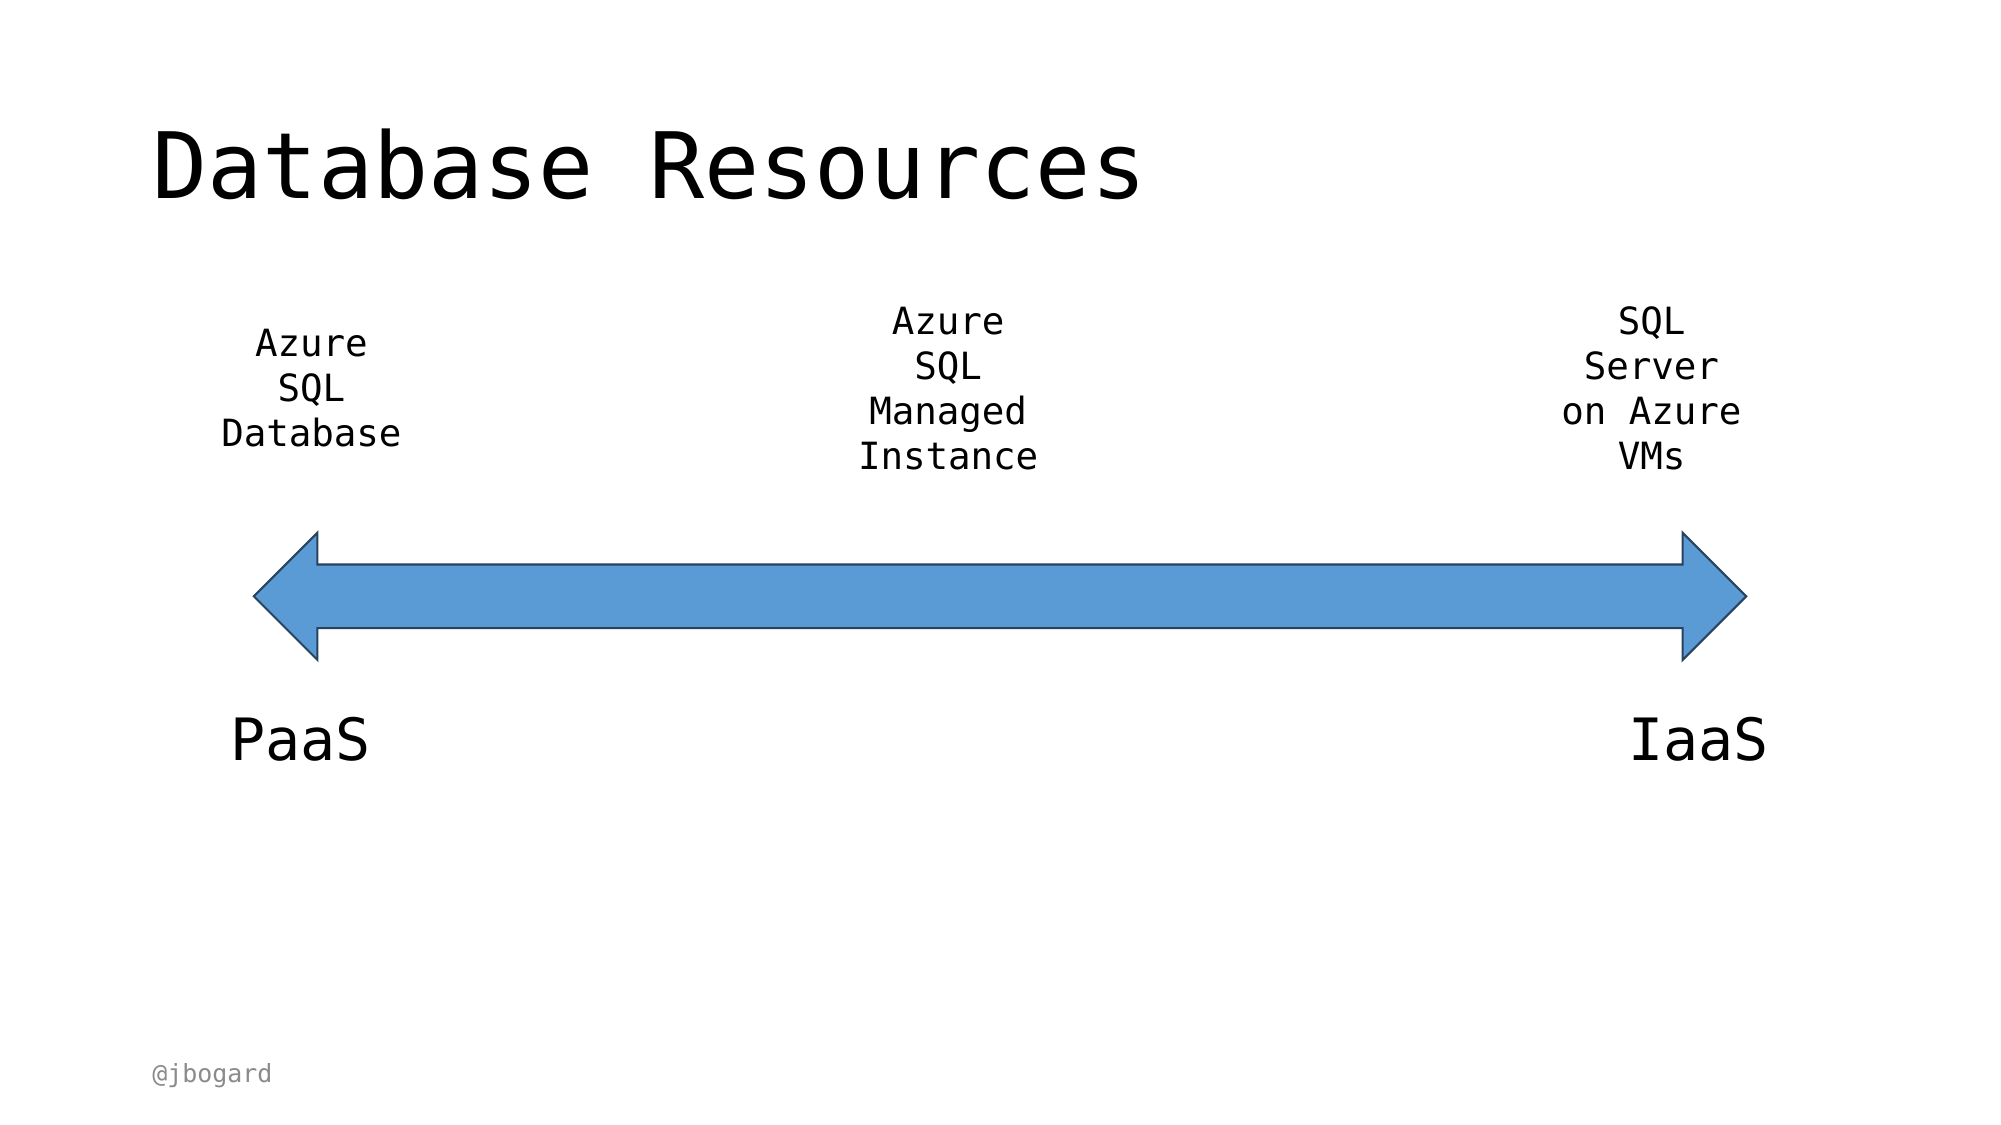

# Database Resources
Azure SQL Managed Instance
SQL Server on Azure VMs
Azure SQL Database

PaaS
IaaS
@jbogard